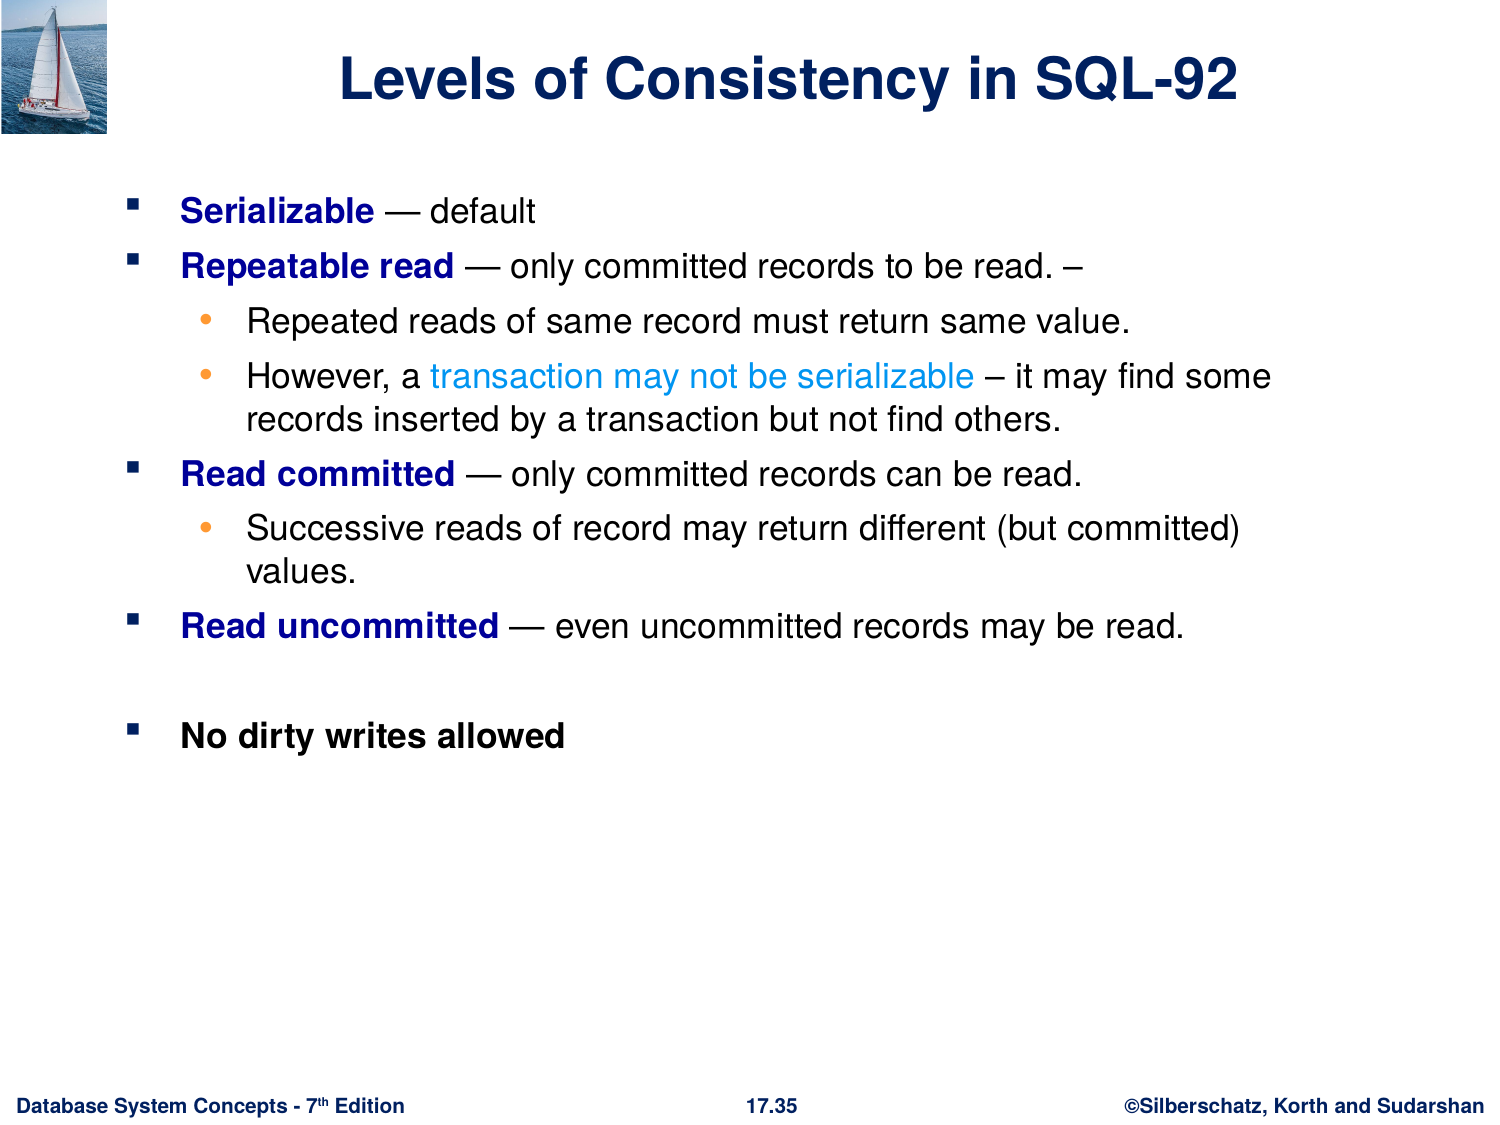

# Levels of Consistency in SQL-92
Serializable — default
Repeatable read — only committed records to be read. –
Repeated reads of same record must return same value.
However, a transaction may not be serializable – it may find some records inserted by a transaction but not find others.
Read committed — only committed records can be read.
Successive reads of record may return different (but committed) values.
Read uncommitted — even uncommitted records may be read.

No dirty writes allowed